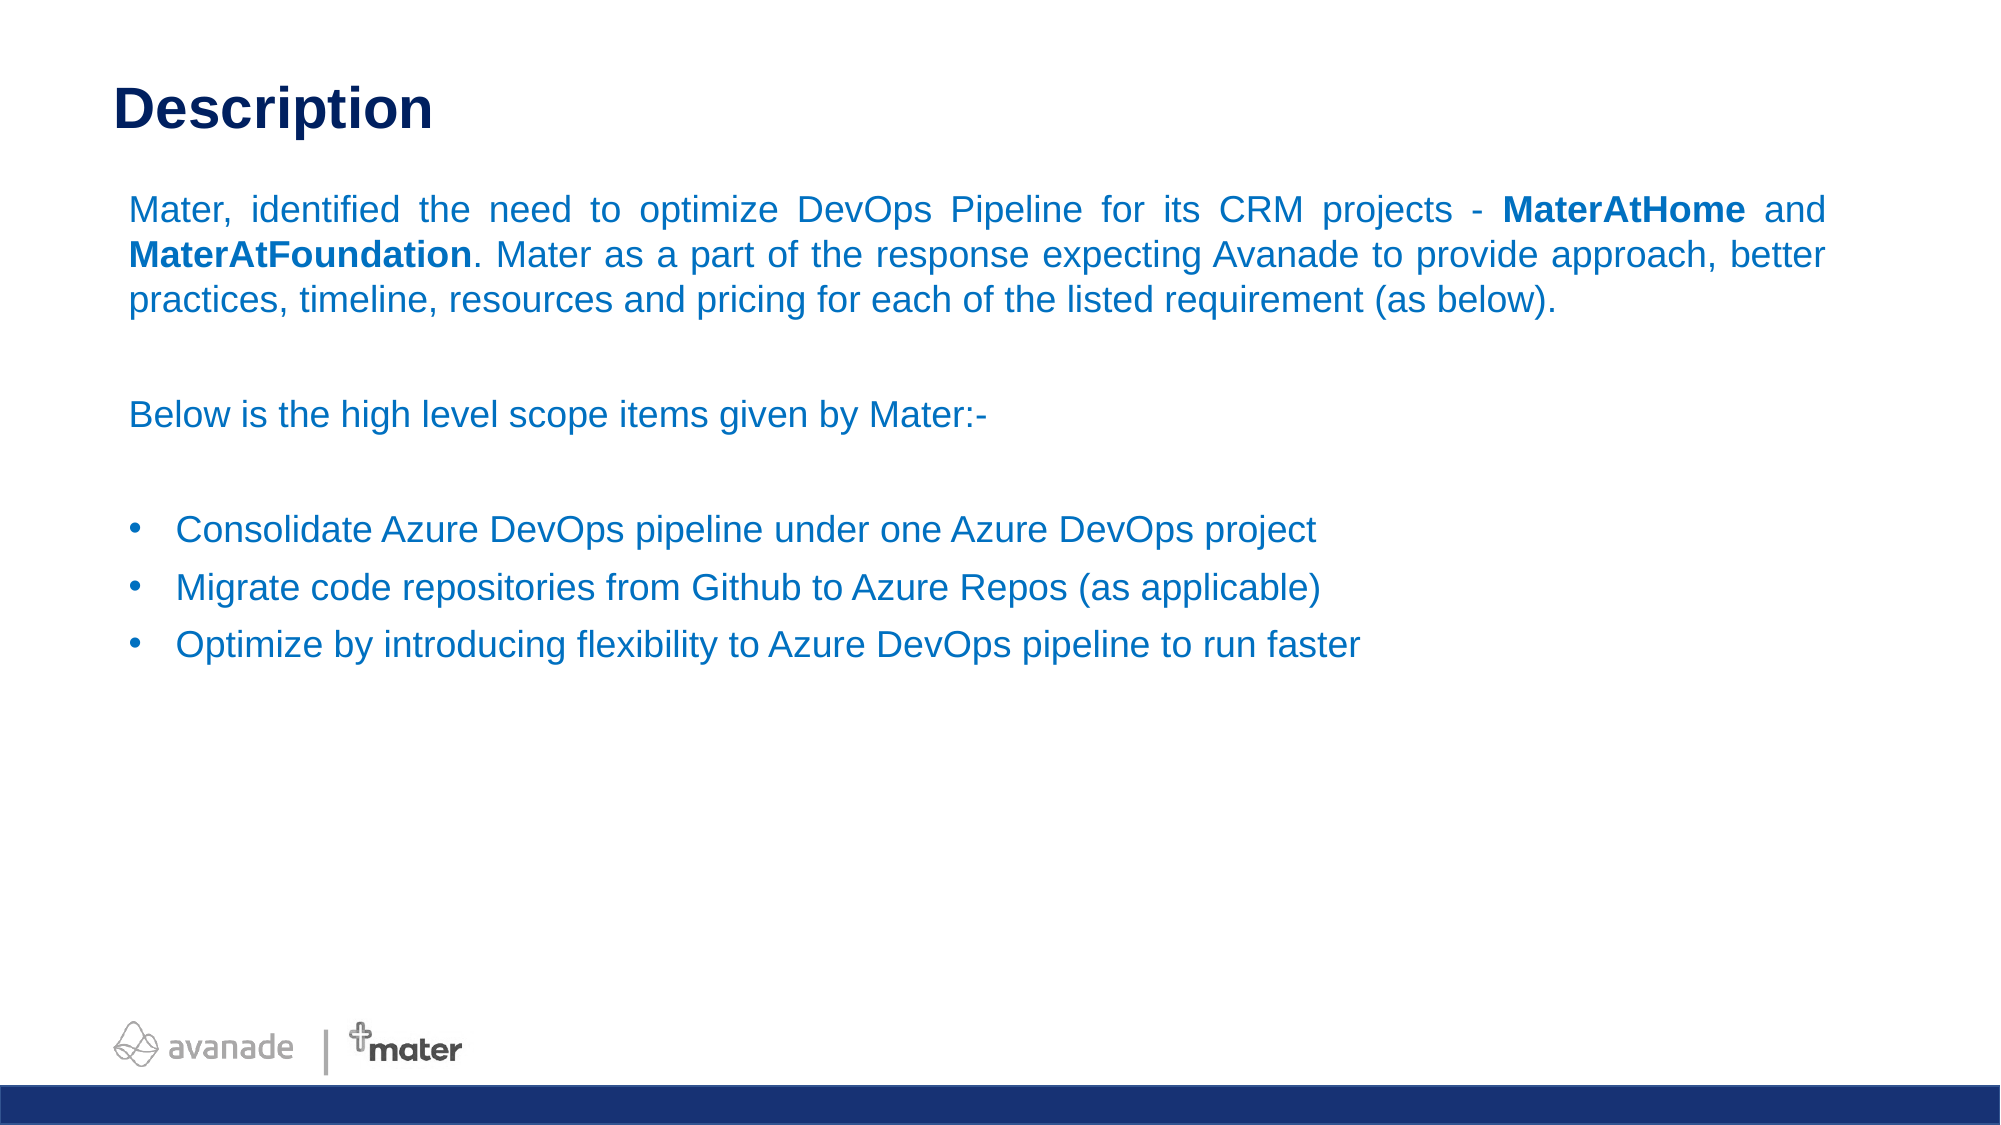

Description
Mater, identified the need to optimize DevOps Pipeline for its CRM projects - MaterAtHome and MaterAtFoundation. Mater as a part of the response expecting Avanade to provide approach, better practices, timeline, resources and pricing for each of the listed requirement (as below).

Below is the high level scope items given by Mater:-

Consolidate Azure DevOps pipeline under one Azure DevOps project
Migrate code repositories from Github to Azure Repos (as applicable)
Optimize by introducing flexibility to Azure DevOps pipeline to run faster